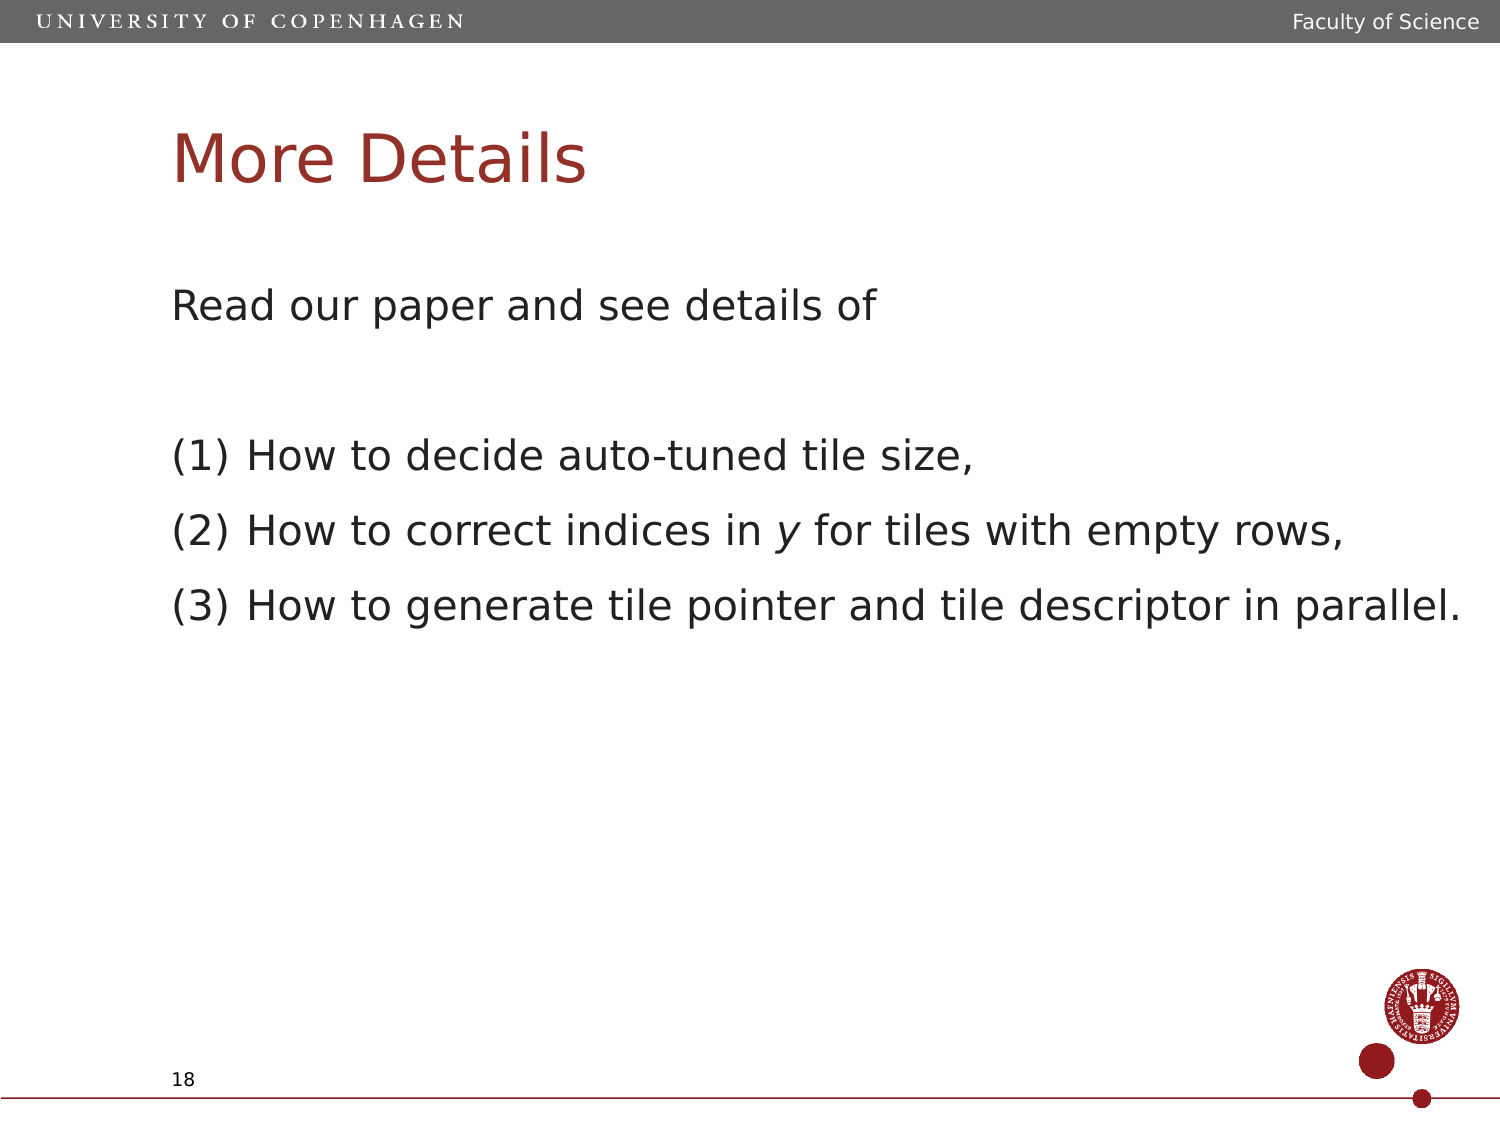

Faculty of Science
More Details
Read our paper and see details of

How to decide auto-tuned tile size,
How to correct indices in y for tiles with empty rows,
How to generate tile pointer and tile descriptor in parallel.
18